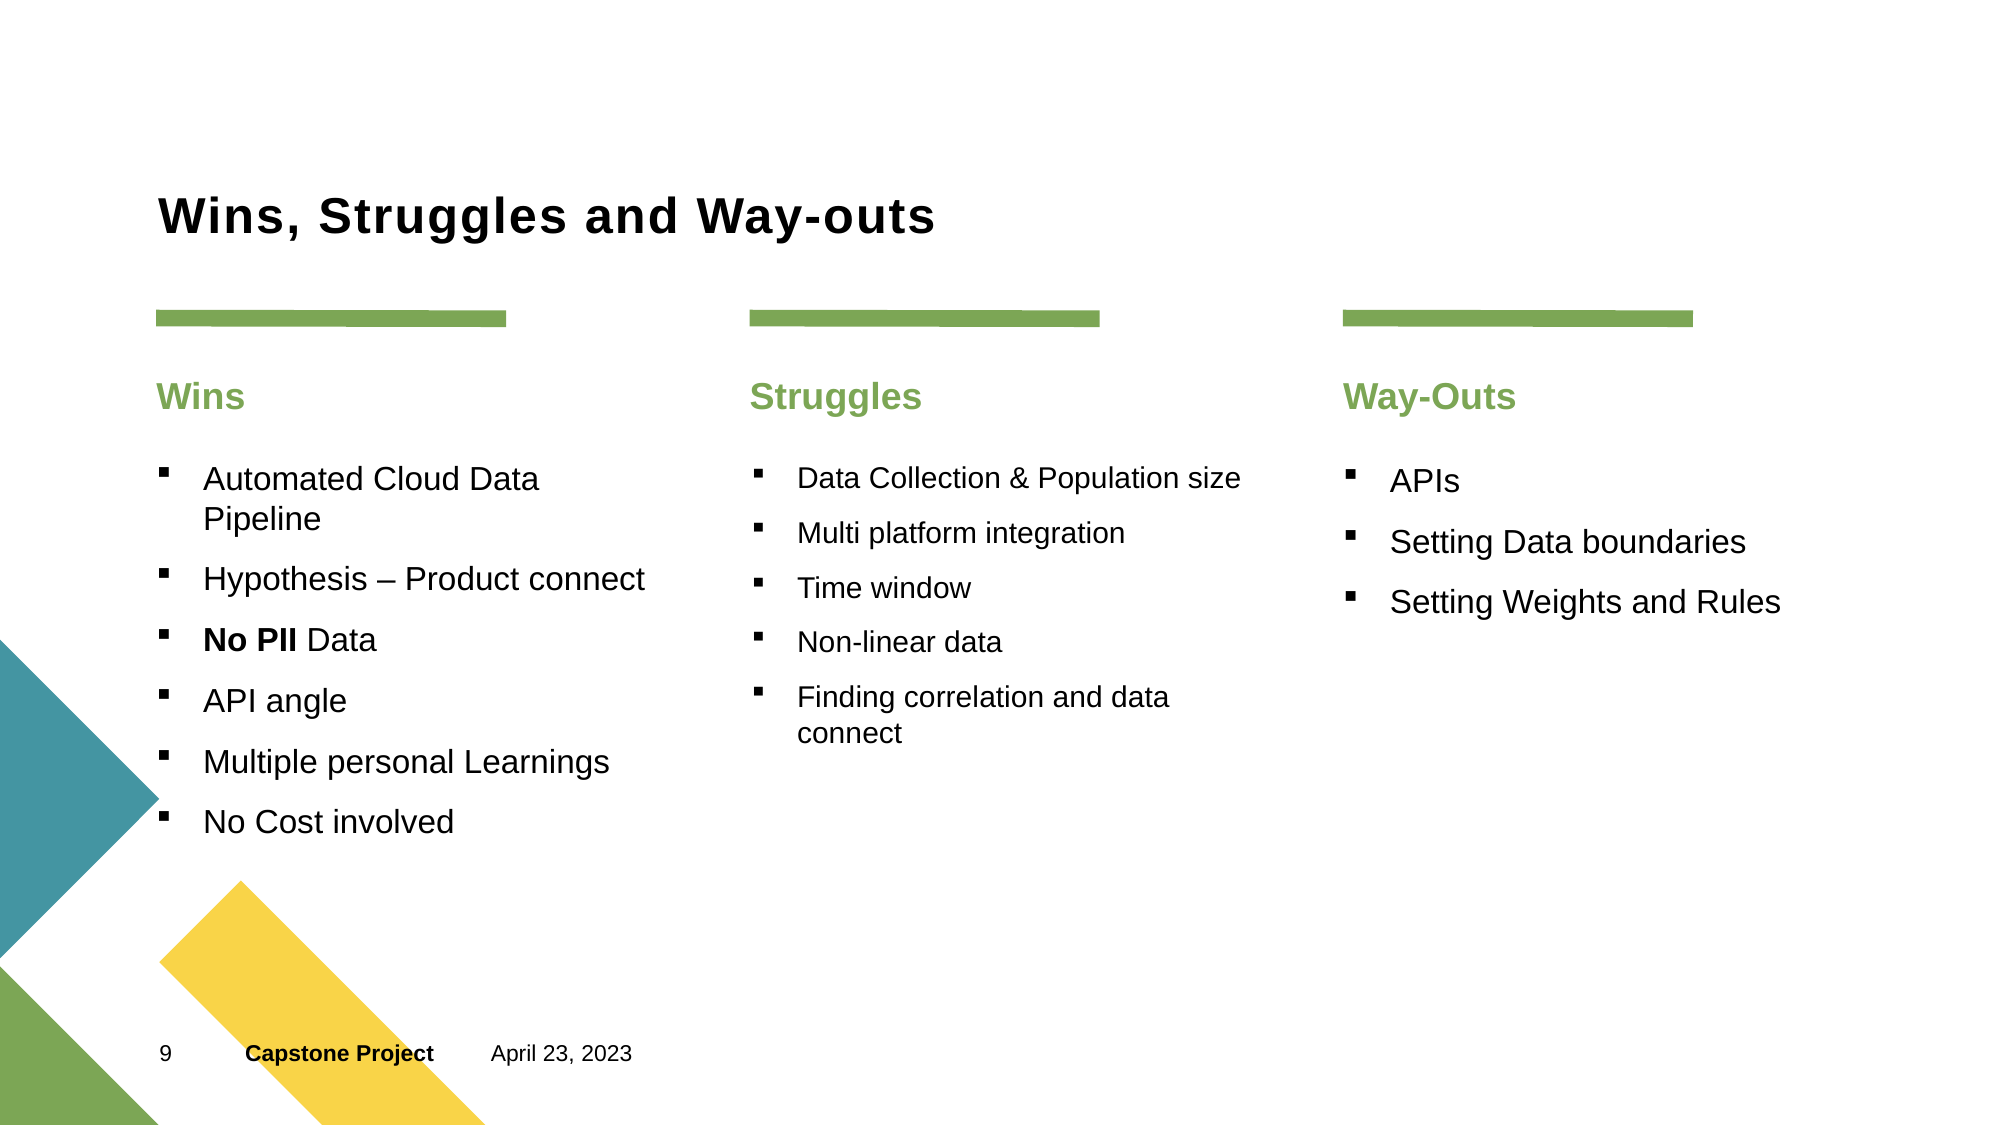

# Wins, Struggles and Way-outs
Wins
Struggles
Way-Outs
Automated Cloud Data Pipeline
Hypothesis – Product connect
No PII Data
API angle
Multiple personal Learnings
No Cost involved

Data Collection & Population size
Multi platform integration
Time window
Non-linear data
Finding correlation and data connect
APIs
Setting Data boundaries
Setting Weights and Rules

9
Capstone Project
April 23, 2023